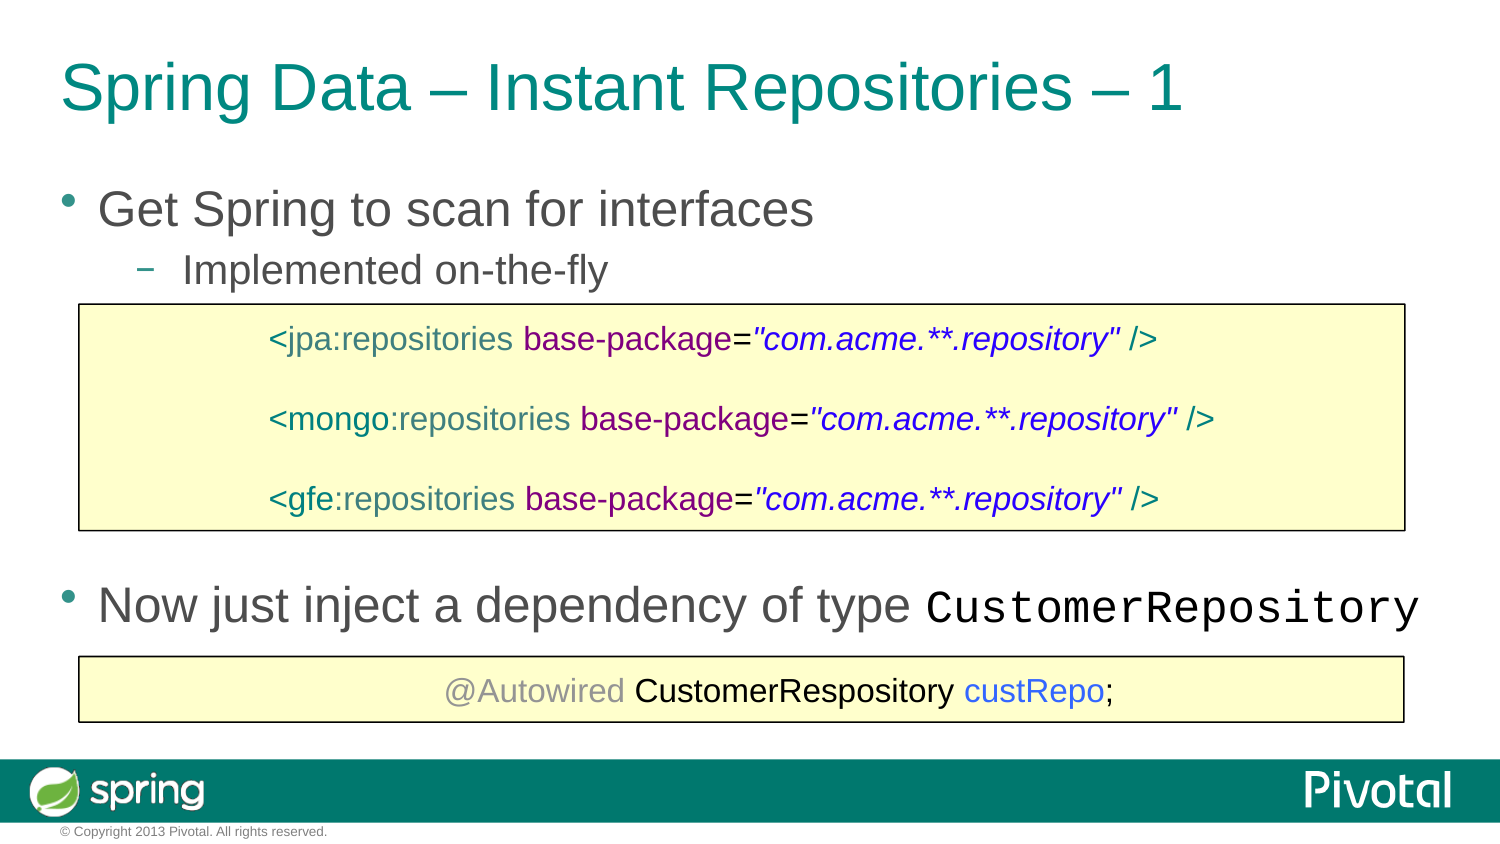

# Spring Data – Instant Repositories – 1
Get Spring to scan for interfaces
Implemented on-the-fly

Now just inject a dependency of type CustomerRepository
<jpa:repositories base-package="com.acme.**.repository" />

<mongo:repositories base-package="com.acme.**.repository" />

<gfe:repositories base-package="com.acme.**.repository" />
@Autowired CustomerRespository custRepo;